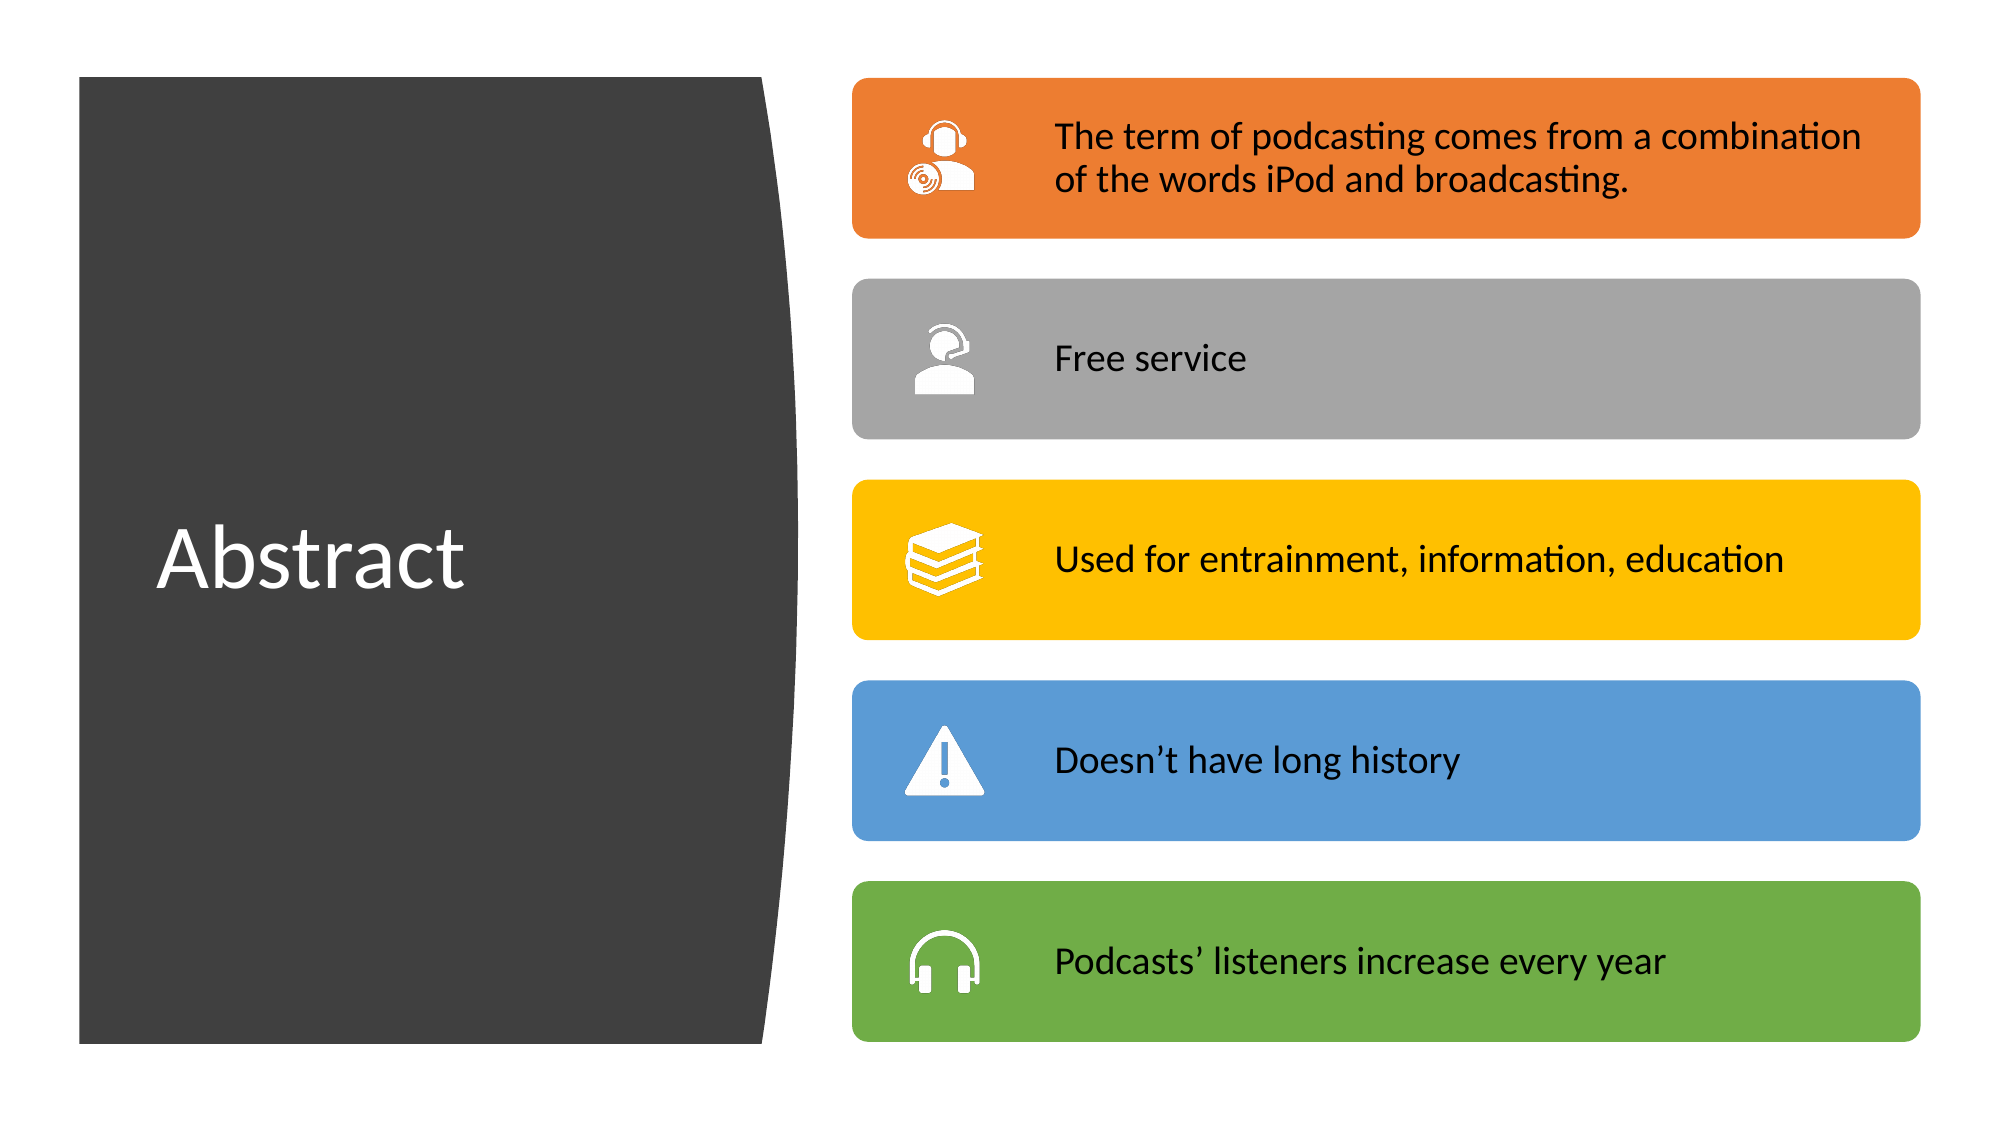

The term of podcasting comes from a combination of the words iPod and broadcasting.
Free service
Used for entrainment, information, education
Doesn’t have long history
Podcasts’ listeners increase every year

# Abstract